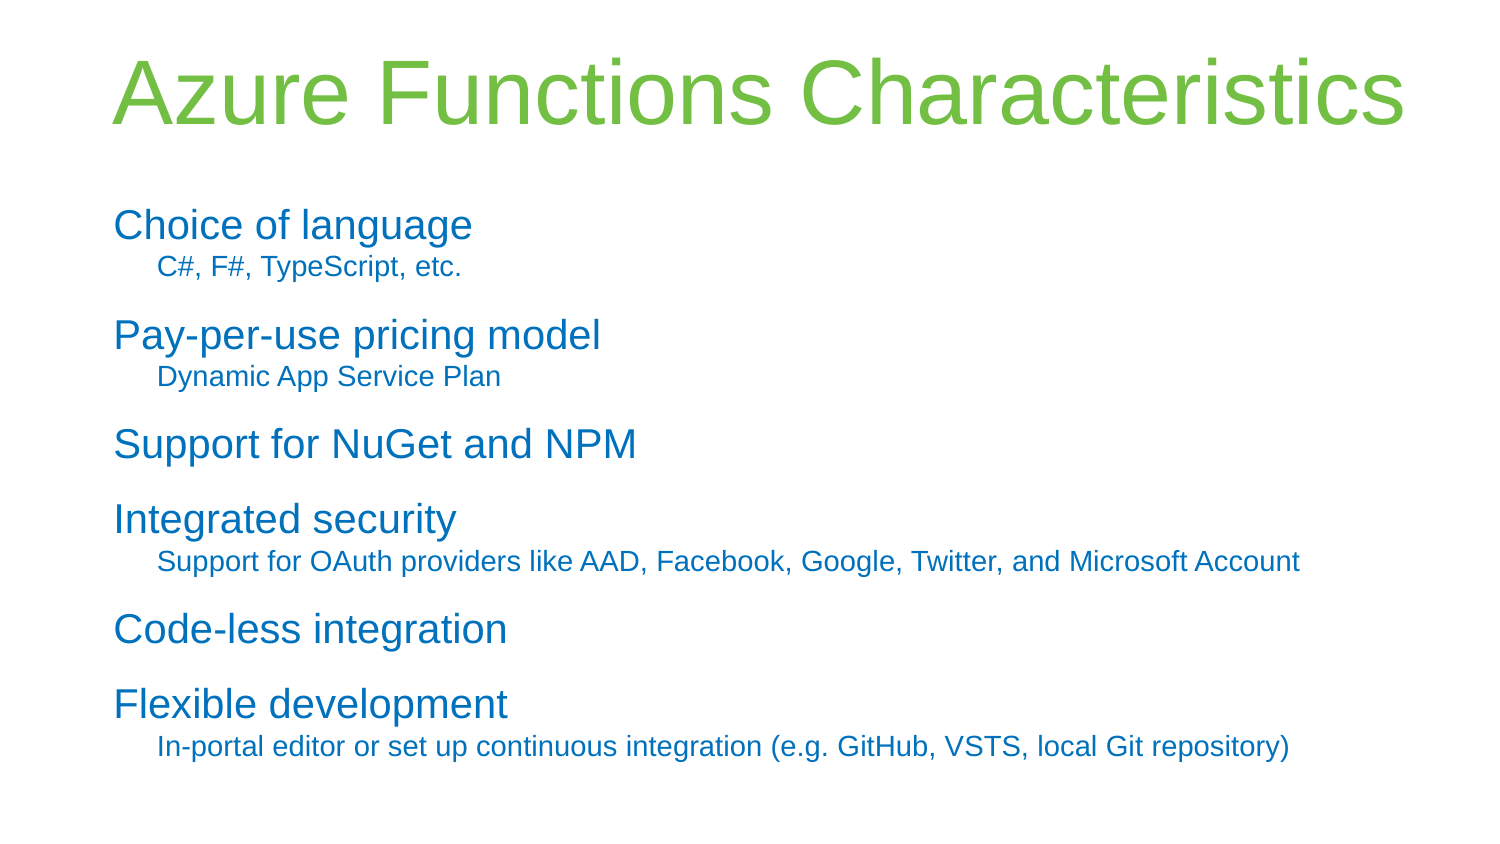

# Azure Functions Characteristics
Choice of language
C#, F#, TypeScript, etc.
Pay-per-use pricing model
Dynamic App Service Plan
Support for NuGet and NPM
Integrated security
Support for OAuth providers like AAD, Facebook, Google, Twitter, and Microsoft Account
Code-less integration
Flexible development
In-portal editor or set up continuous integration (e.g. GitHub, VSTS, local Git repository)